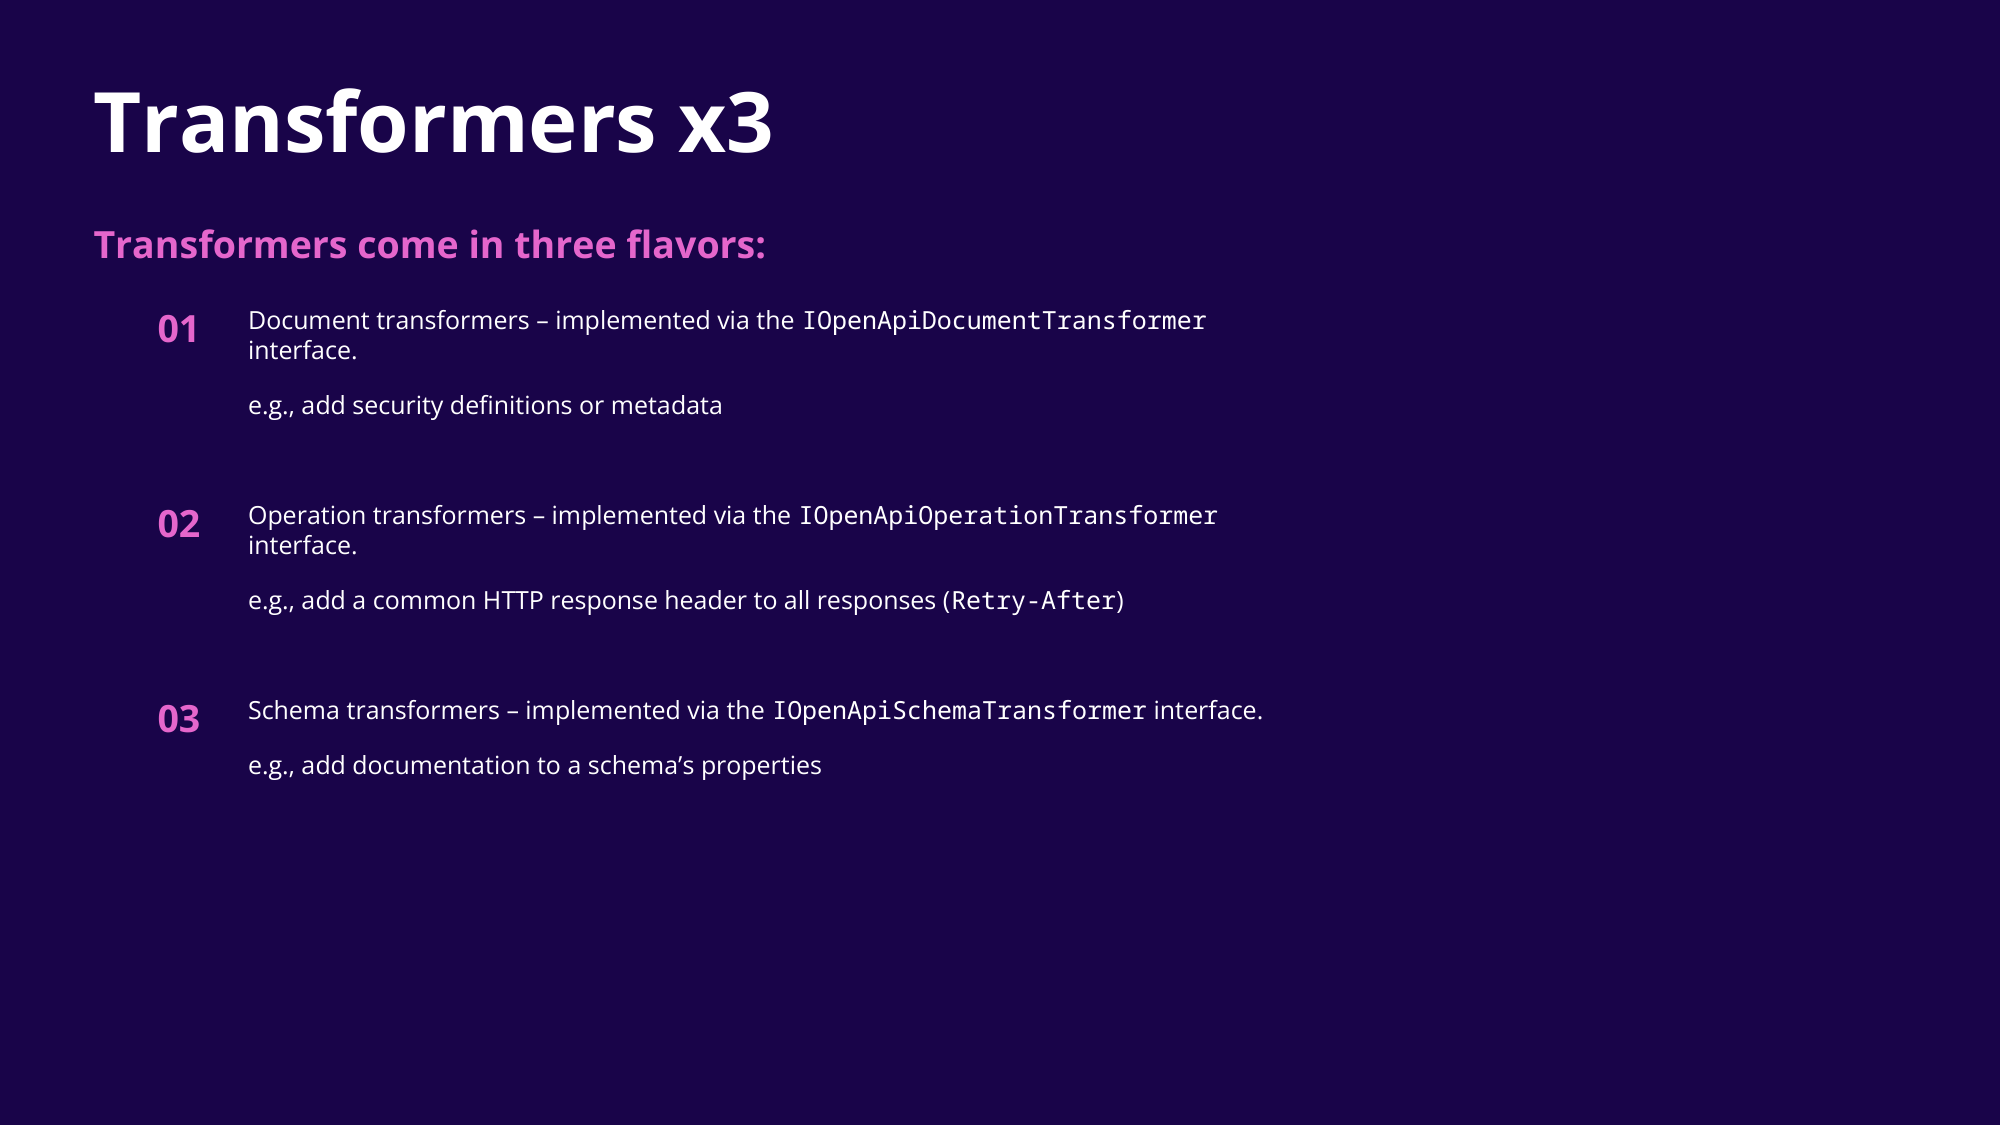

# Transformers x3
Transformers come in three flavors:
01
Document transformers – implemented via the IOpenApiDocumentTransformer interface.
e.g., add security definitions or metadata
02
Operation transformers – implemented via the IOpenApiOperationTransformer interface.
e.g., add a common HTTP response header to all responses (Retry-After)
03
Schema transformers – implemented via the IOpenApiSchemaTransformer interface.
e.g., add documentation to a schema’s properties